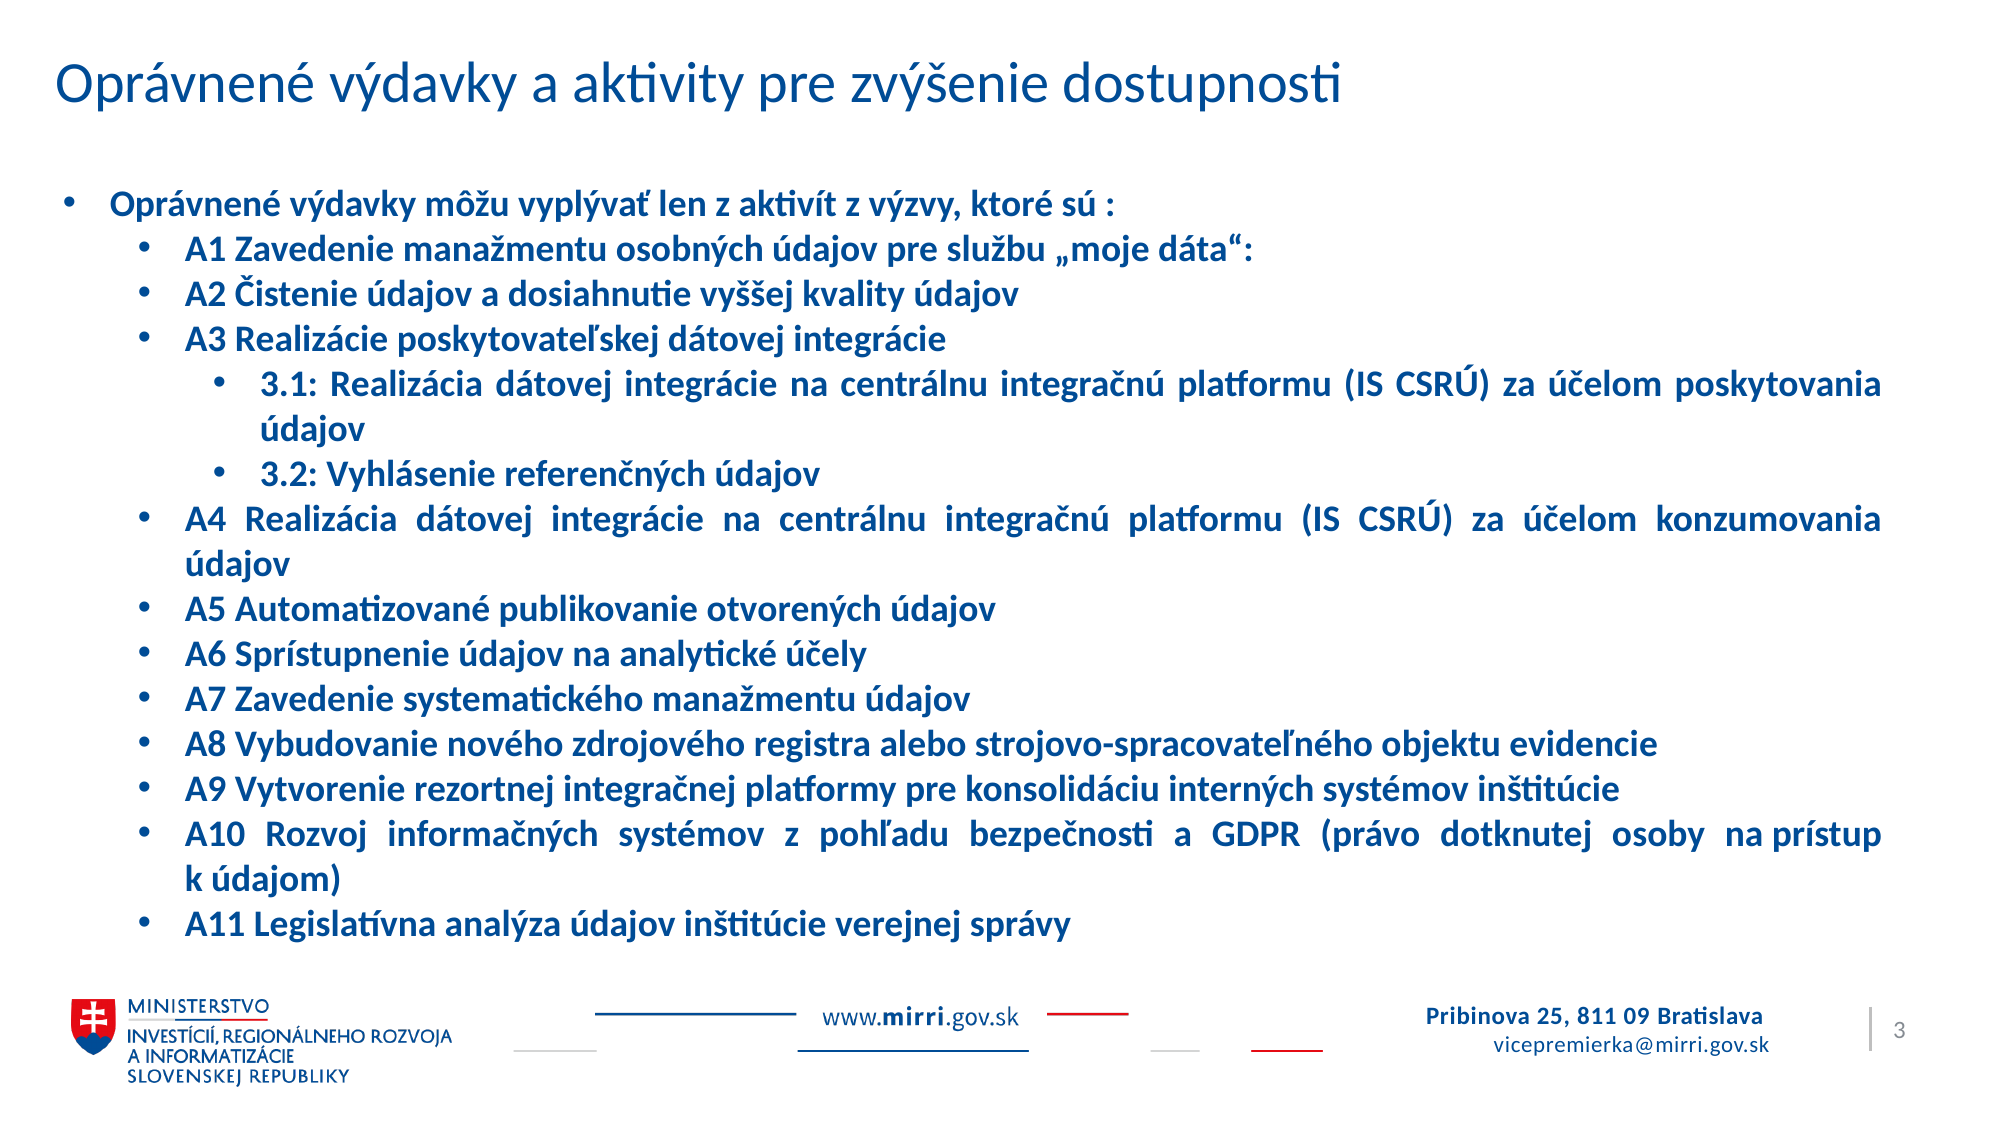

# Oprávnené výdavky a aktivity pre zvýšenie dostupnosti
Oprávnené výdavky môžu vyplývať len z aktivít z výzvy, ktoré sú :
A1 Zavedenie manažmentu osobných údajov pre službu „moje dáta“:
A2 Čistenie údajov a dosiahnutie vyššej kvality údajov
A3 Realizácie poskytovateľskej dátovej integrácie
3.1: Realizácia dátovej integrácie na centrálnu integračnú platformu (IS CSRÚ) za účelom poskytovania údajov
3.2: Vyhlásenie referenčných údajov
A4 Realizácia dátovej integrácie na centrálnu integračnú platformu (IS CSRÚ) za účelom konzumovania údajov
A5 Automatizované publikovanie otvorených údajov
A6 Sprístupnenie údajov na analytické účely
A7 Zavedenie systematického manažmentu údajov
A8 Vybudovanie nového zdrojového registra alebo strojovo-spracovateľného objektu evidencie
A9 Vytvorenie rezortnej integračnej platformy pre konsolidáciu interných systémov inštitúcie
A10 Rozvoj informačných systémov z pohľadu bezpečnosti a GDPR (právo dotknutej osoby na prístup k údajom)
A11 Legislatívna analýza údajov inštitúcie verejnej správy